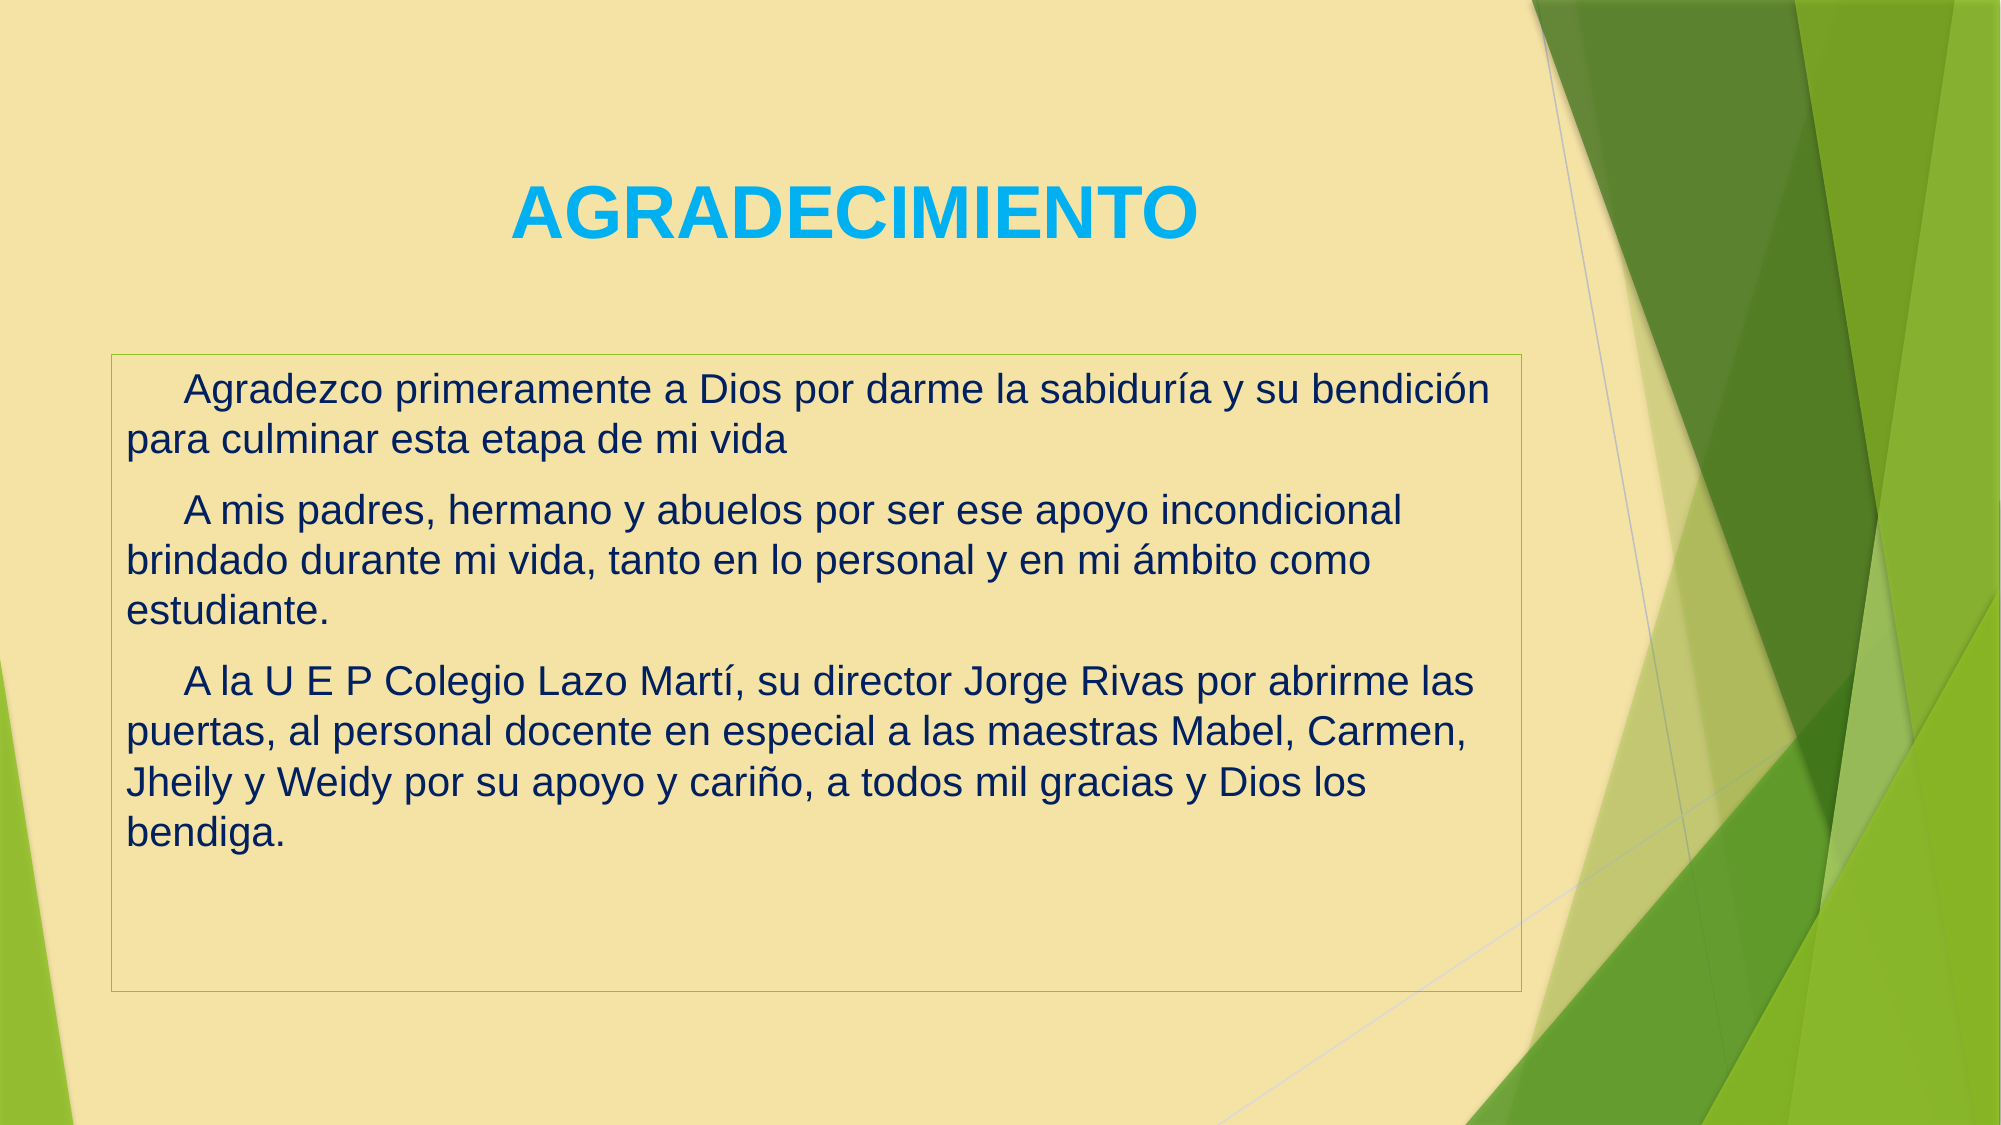

# AGRADECIMIENTO
     Agradezco primeramente a Dios por darme la sabiduría y su bendición para culminar esta etapa de mi vida
     A mis padres, hermano y abuelos por ser ese apoyo incondicional brindado durante mi vida, tanto en lo personal y en mi ámbito como estudiante.
     A la U E P Colegio Lazo Martí, su director Jorge Rivas por abrirme las puertas, al personal docente en especial a las maestras Mabel, Carmen, Jheily y Weidy por su apoyo y cariño, a todos mil gracias y Dios los bendiga.